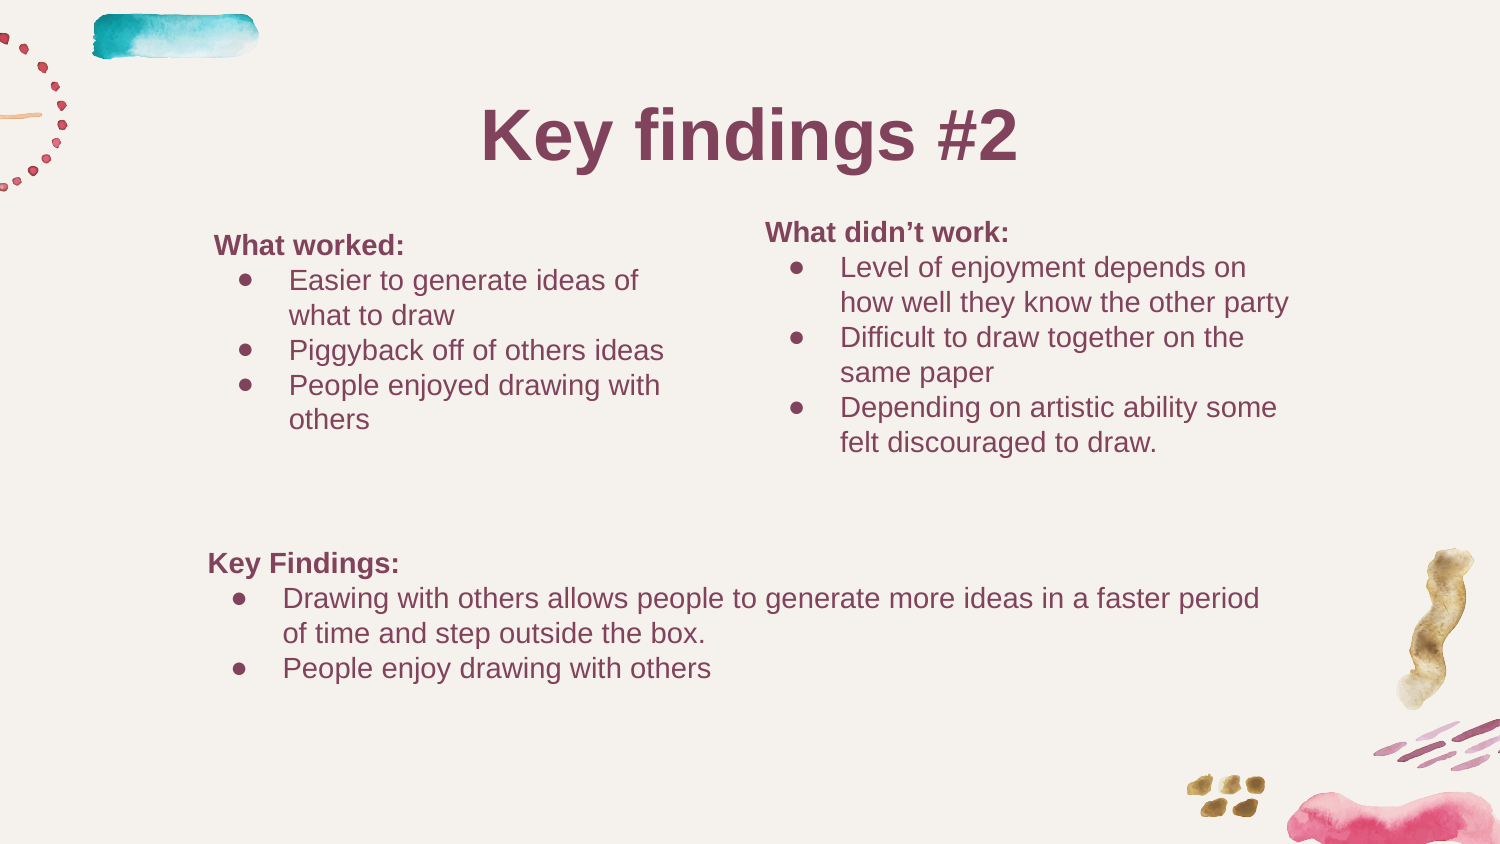

# Key findings #2
What didn’t work:
Level of enjoyment depends on how well they know the other party
Difficult to draw together on the same paper
Depending on artistic ability some felt discouraged to draw.
What worked:
Easier to generate ideas of what to draw
Piggyback off of others ideas
People enjoyed drawing with others
Key Findings:
Drawing with others allows people to generate more ideas in a faster period of time and step outside the box.
People enjoy drawing with others